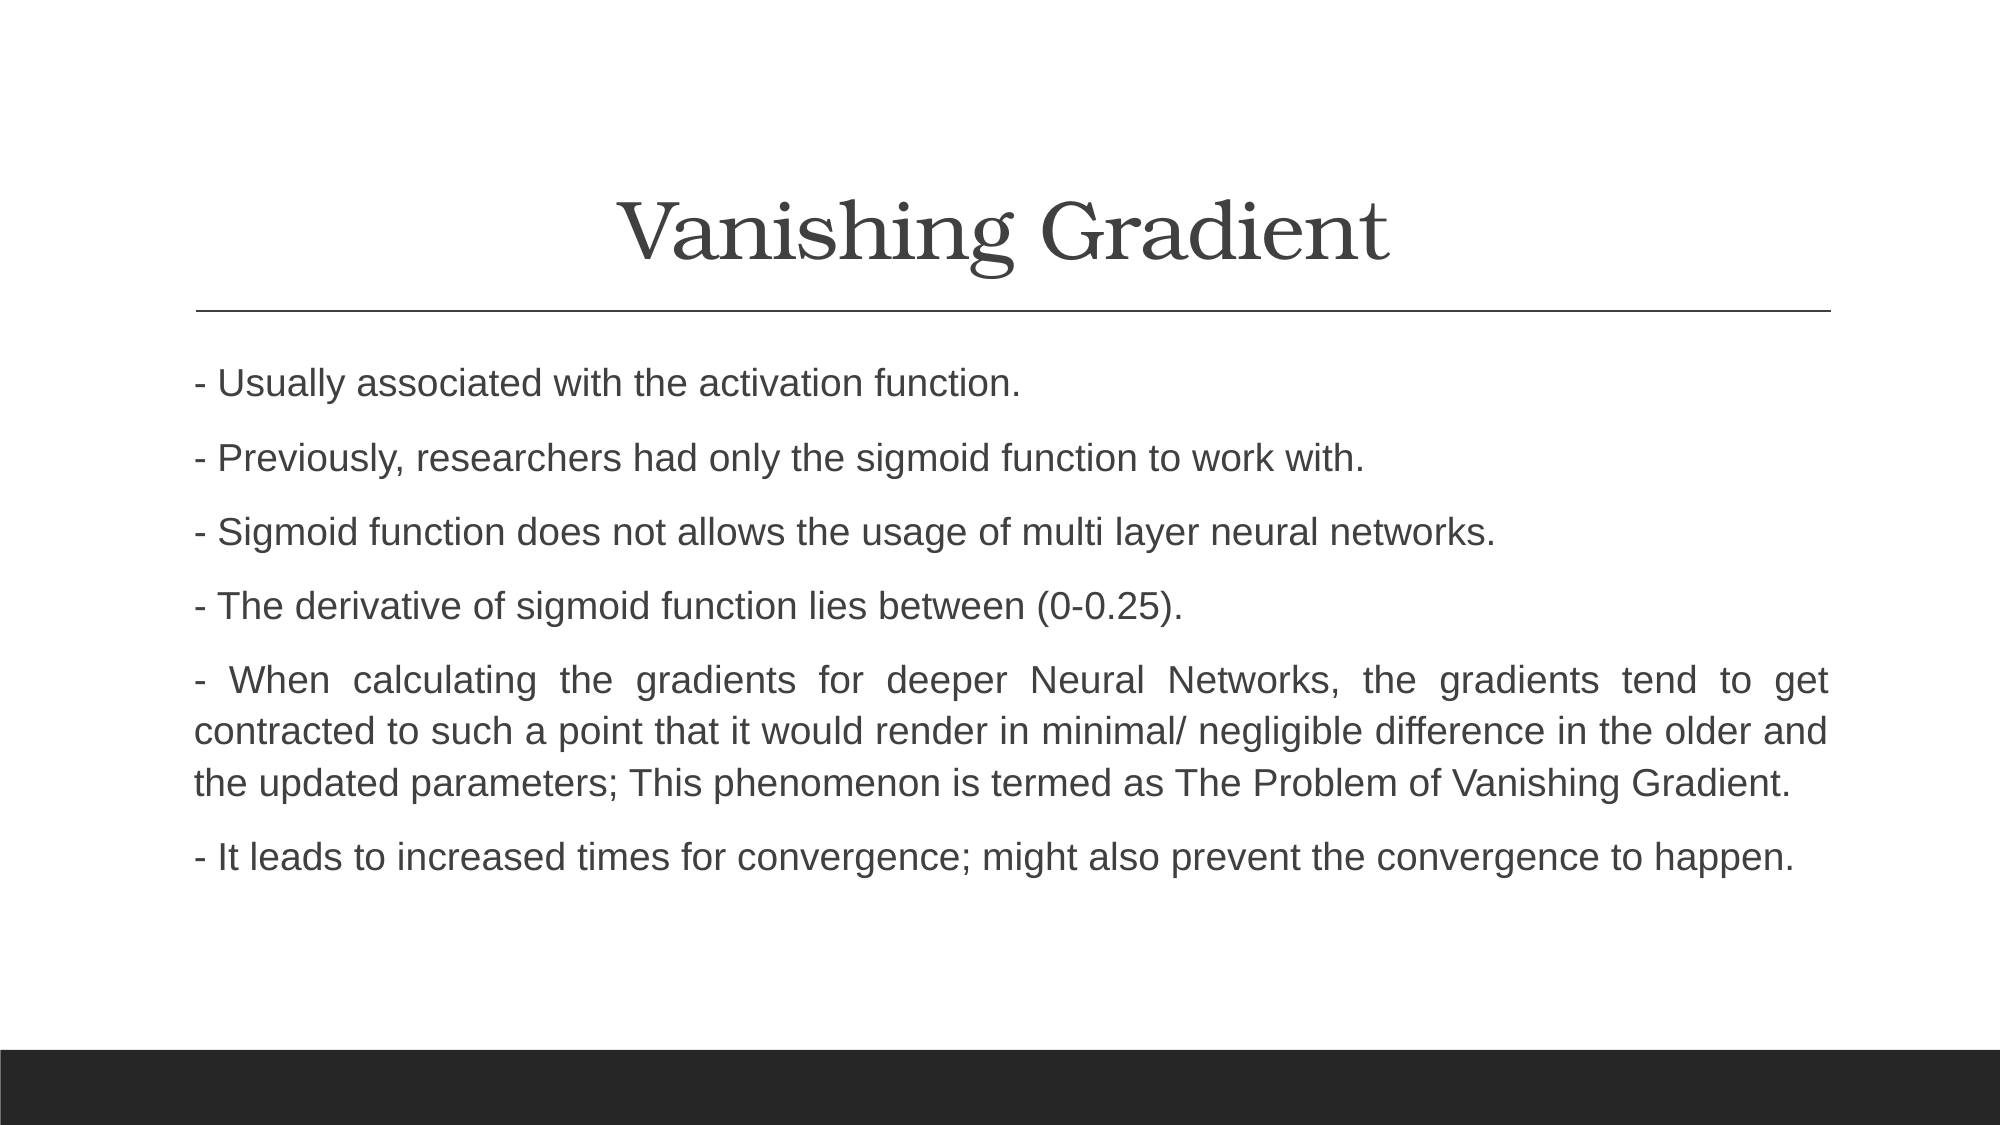

# Vanishing Gradient
- Usually associated with the activation function.
- Previously, researchers had only the sigmoid function to work with.
- Sigmoid function does not allows the usage of multi layer neural networks.
- The derivative of sigmoid function lies between (0-0.25).
- When calculating the gradients for deeper Neural Networks, the gradients tend to get contracted to such a point that it would render in minimal/ negligible difference in the older and the updated parameters; This phenomenon is termed as The Problem of Vanishing Gradient.
- It leads to increased times for convergence; might also prevent the convergence to happen.